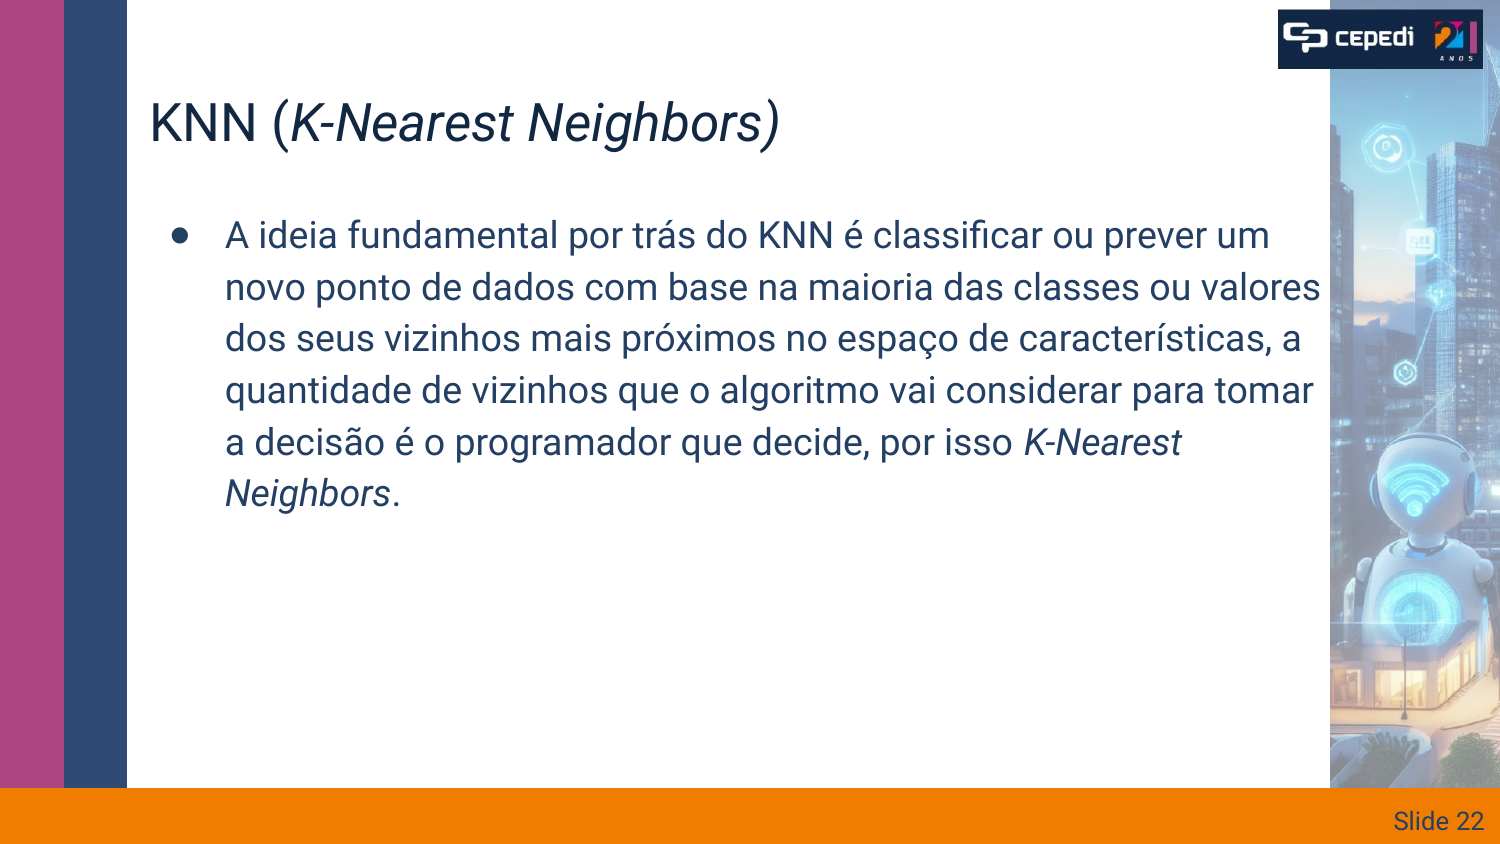

# KNN (K-Nearest Neighbors)
A ideia fundamental por trás do KNN é classificar ou prever um novo ponto de dados com base na maioria das classes ou valores dos seus vizinhos mais próximos no espaço de características, a quantidade de vizinhos que o algoritmo vai considerar para tomar a decisão é o programador que decide, por isso K-Nearest Neighbors.

Slide 22